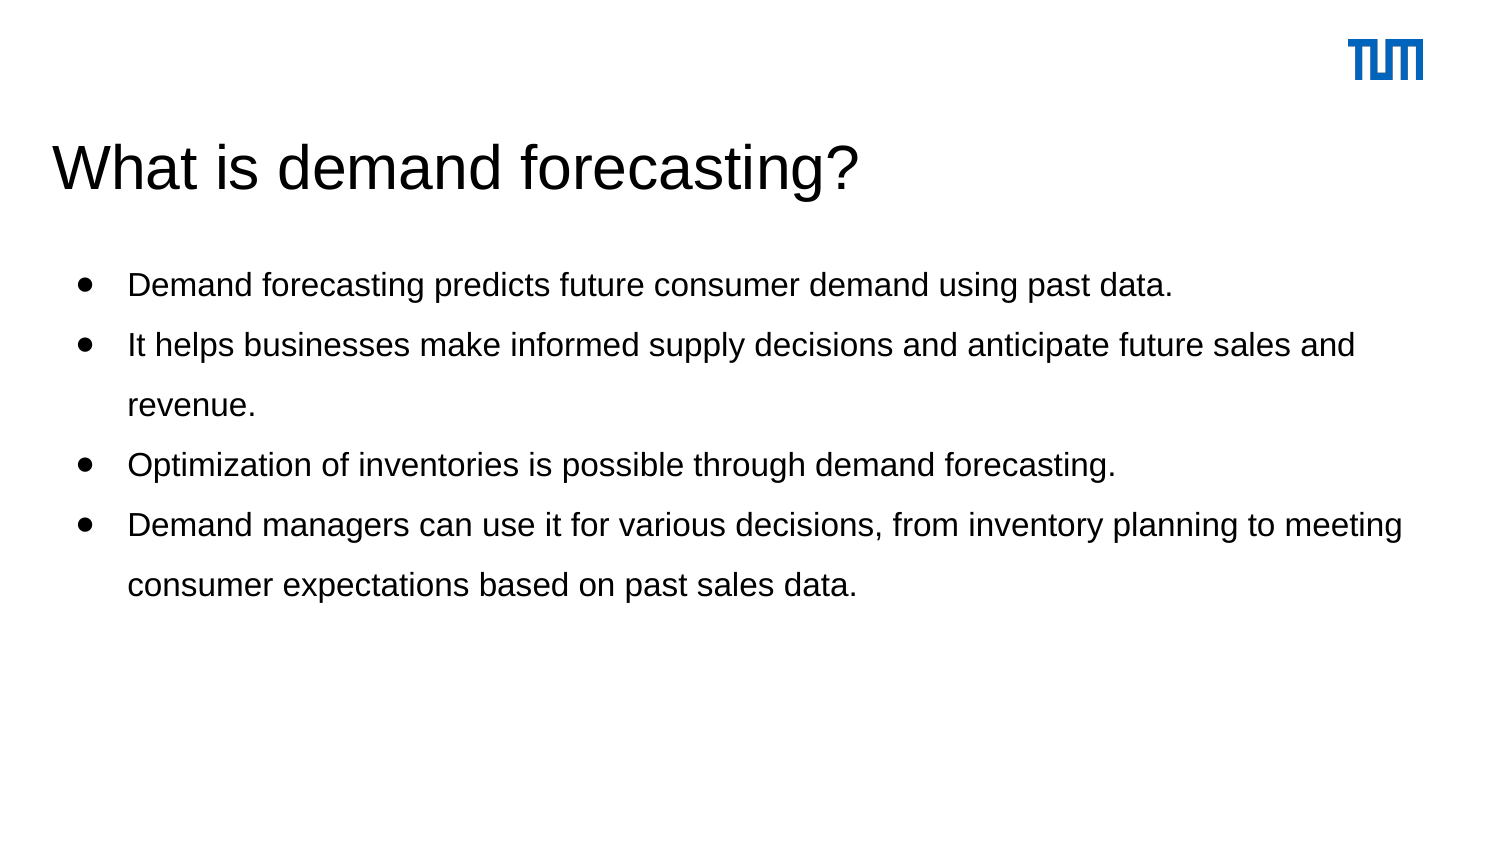

# What is demand forecasting?
Demand forecasting predicts future consumer demand using past data.
It helps businesses make informed supply decisions and anticipate future sales and revenue.
Optimization of inventories is possible through demand forecasting.
Demand managers can use it for various decisions, from inventory planning to meeting consumer expectations based on past sales data.